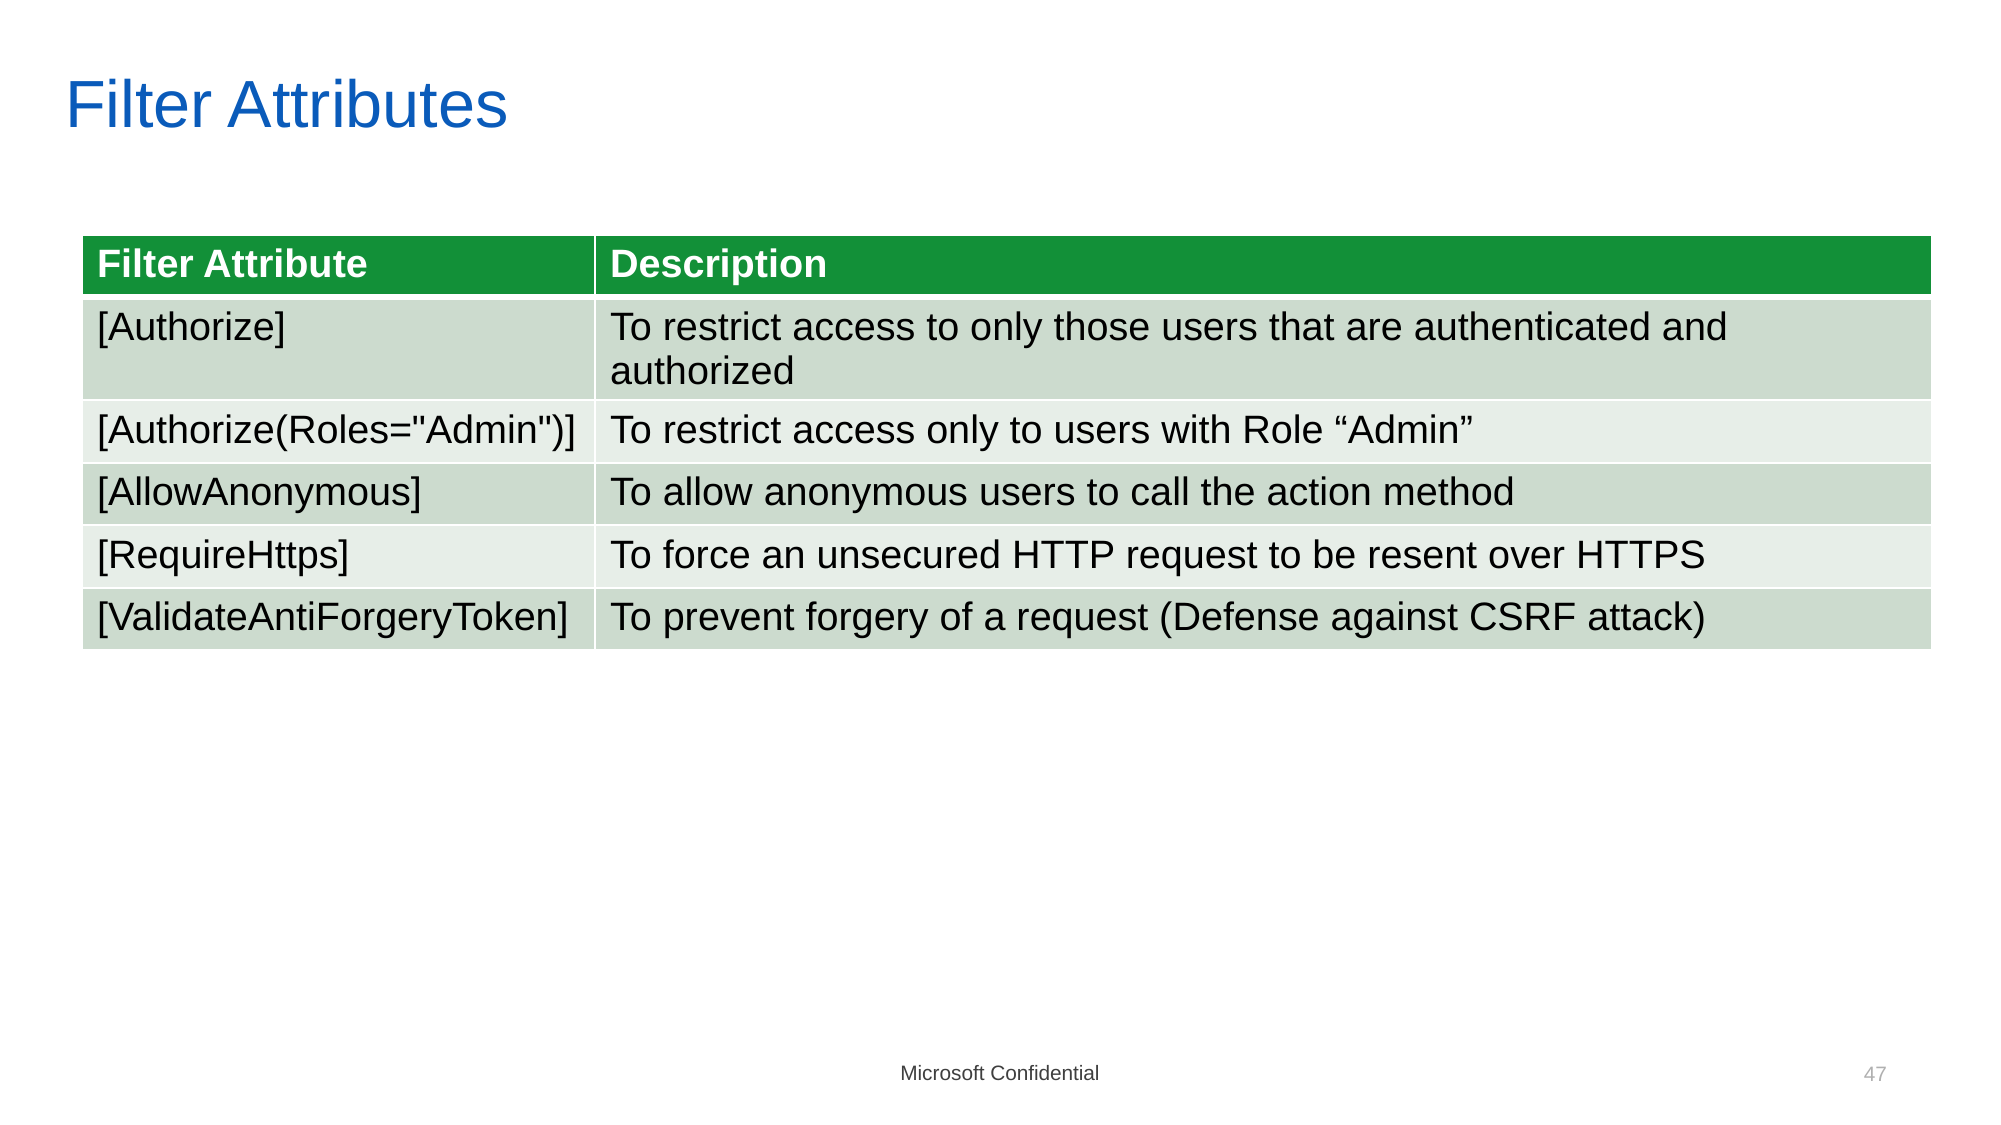

# Filter Attributes
| Filter Attribute | Description |
| --- | --- |
| [Authorize] | To restrict access to only those users that are authenticated and authorized |
| [Authorize(Roles="Admin")] | To restrict access only to users with Role “Admin” |
| [AllowAnonymous] | To allow anonymous users to call the action method |
| [RequireHttps] | To force an unsecured HTTP request to be resent over HTTPS |
| [ValidateAntiForgeryToken] | To prevent forgery of a request (Defense against CSRF attack) |
47